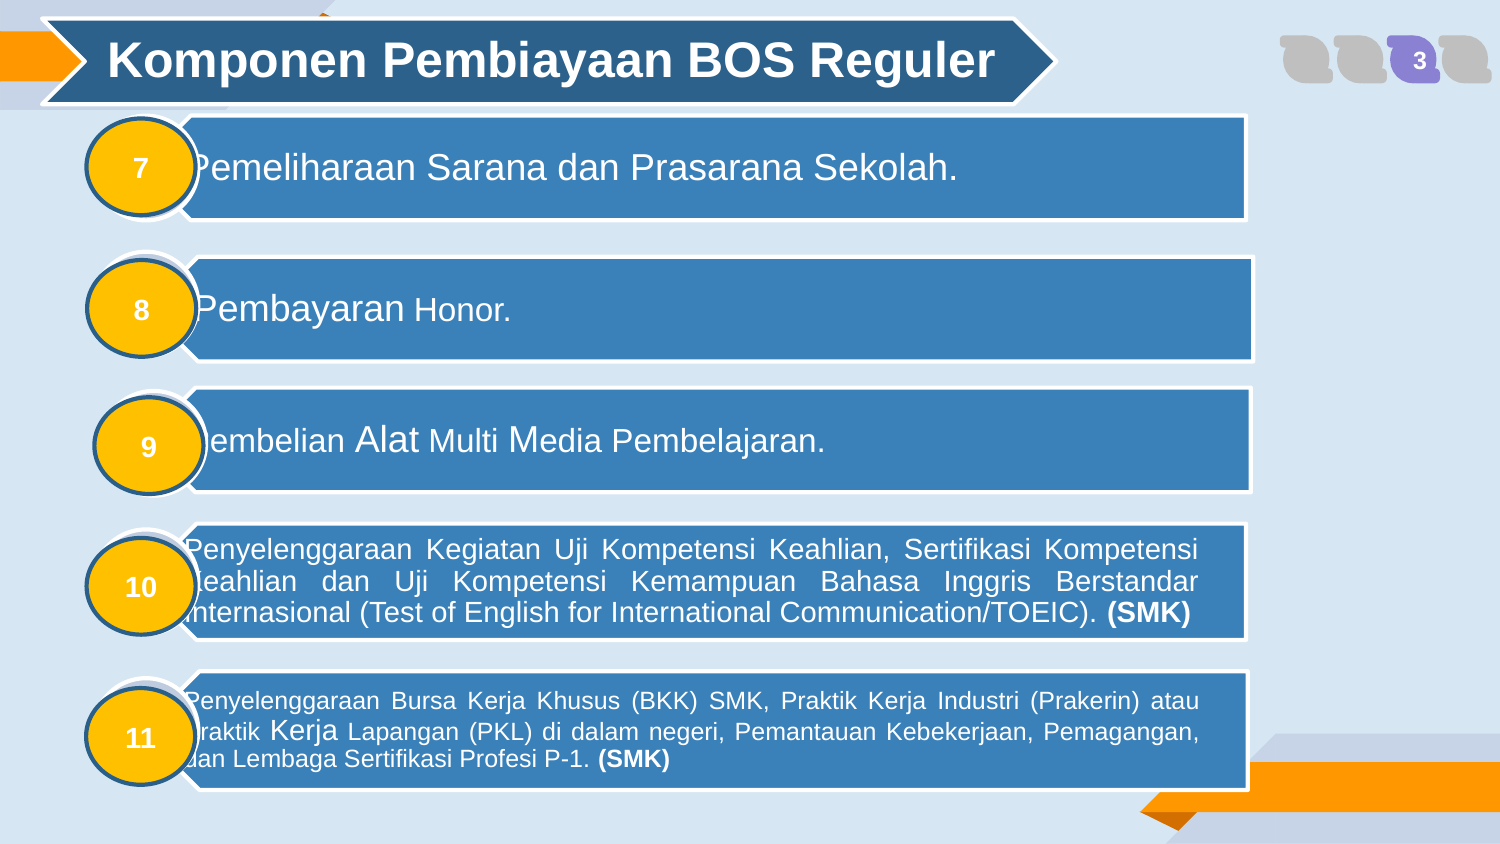

Komponen Pembiayaan BOS Reguler

1

2

3

4

Pemeliharaan Sarana dan Prasarana Sekolah.
Pembayaran Honor.
Pembelian Alat Multi Media Pembelajaran.
Penyelenggaraan Kegiatan Uji Kompetensi Keahlian, Sertifikasi Kompetensi Keahlian dan Uji Kompetensi Kemampuan Bahasa Inggris Berstandar Internasional (Test of English for International Communication/TOEIC). (SMK)
Penyelenggaraan Bursa Kerja Khusus (BKK) SMK, Praktik Kerja Industri (Prakerin) atau Praktik Kerja Lapangan (PKL) di dalam negeri, Pemantauan Kebekerjaan, Pemagangan, dan Lembaga Sertifikasi Profesi P-1. (SMK)
7
8
9
10
11